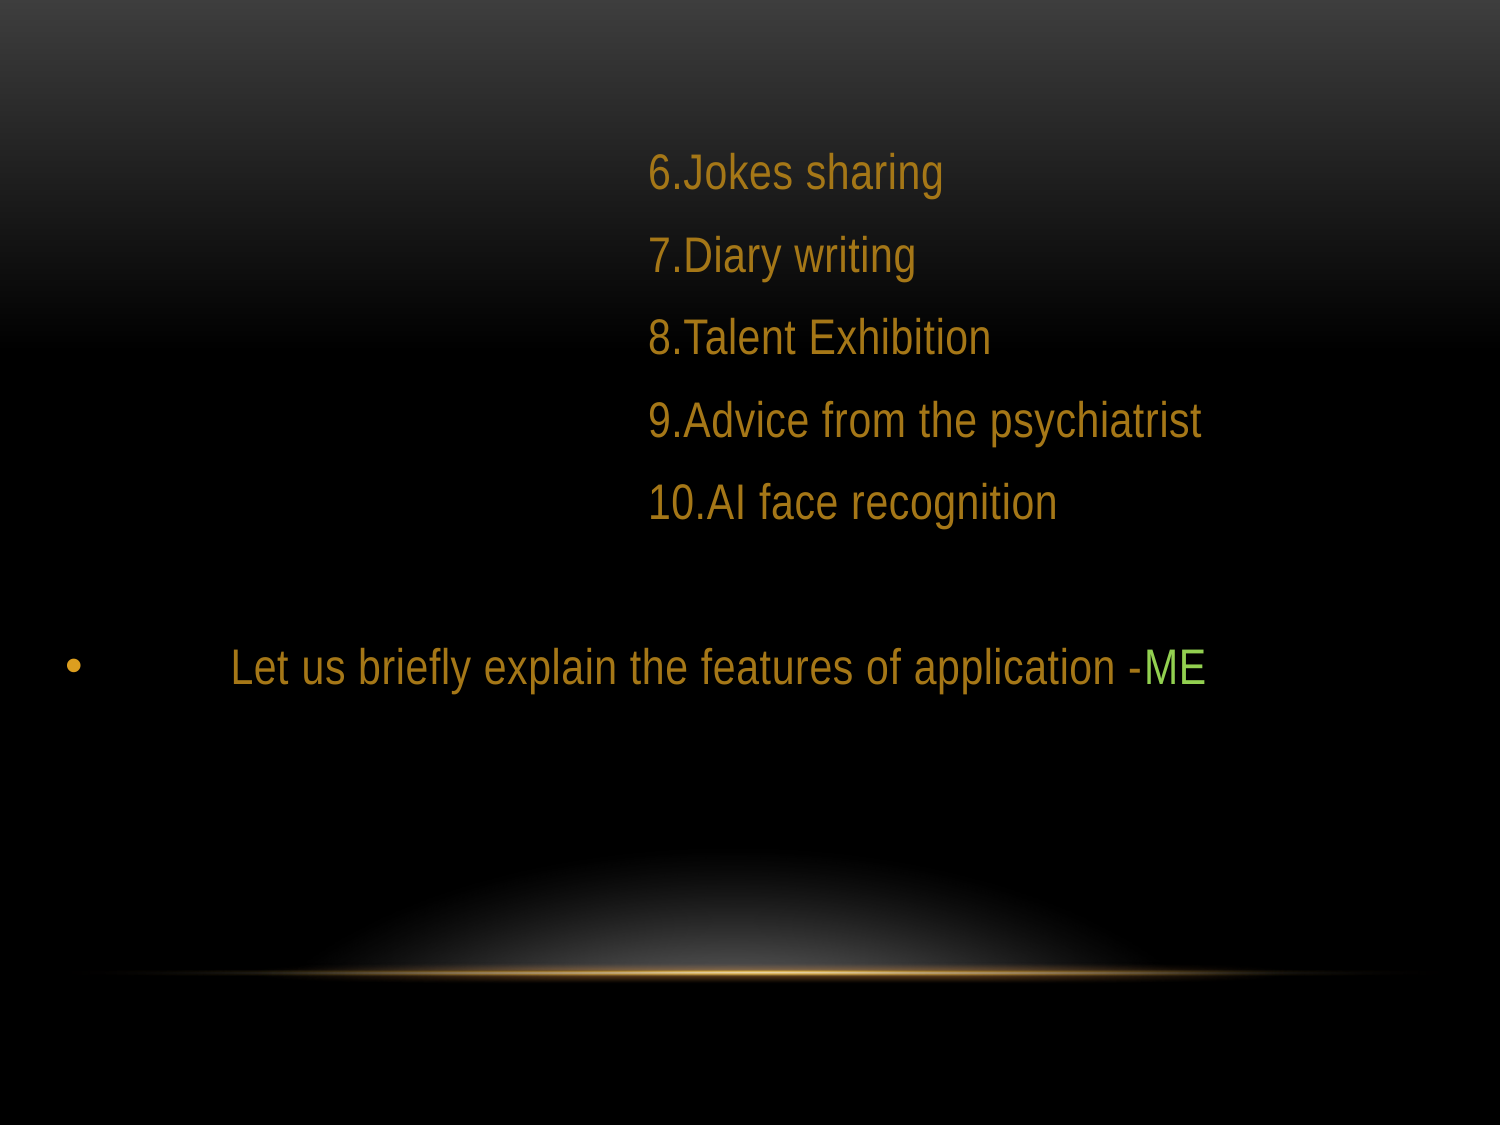

6.Jokes sharing
                                                7.Diary writing
                                                8.Talent Exhibition
                                                9.Advice from the psychiatrist
                                                10.AI face recognition

         Let us briefly explain the features of application -ME